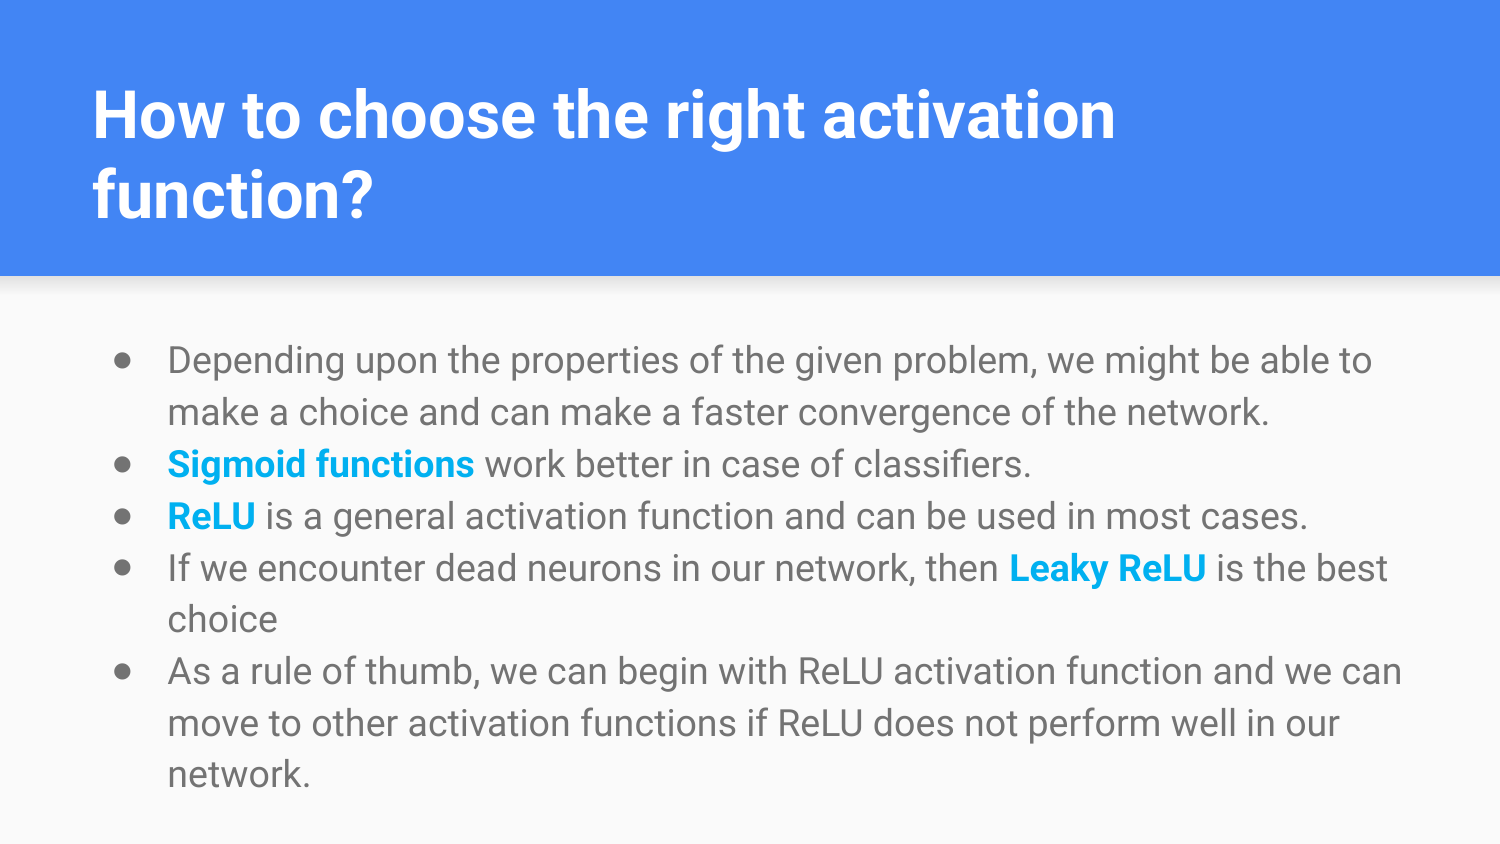

# How to choose the right activation function?
Depending upon the properties of the given problem, we might be able to make a choice and can make a faster convergence of the network.
Sigmoid functions work better in case of classifiers.
ReLU is a general activation function and can be used in most cases.
If we encounter dead neurons in our network, then Leaky ReLU is the best choice
As a rule of thumb, we can begin with ReLU activation function and we can move to other activation functions if ReLU does not perform well in our network.